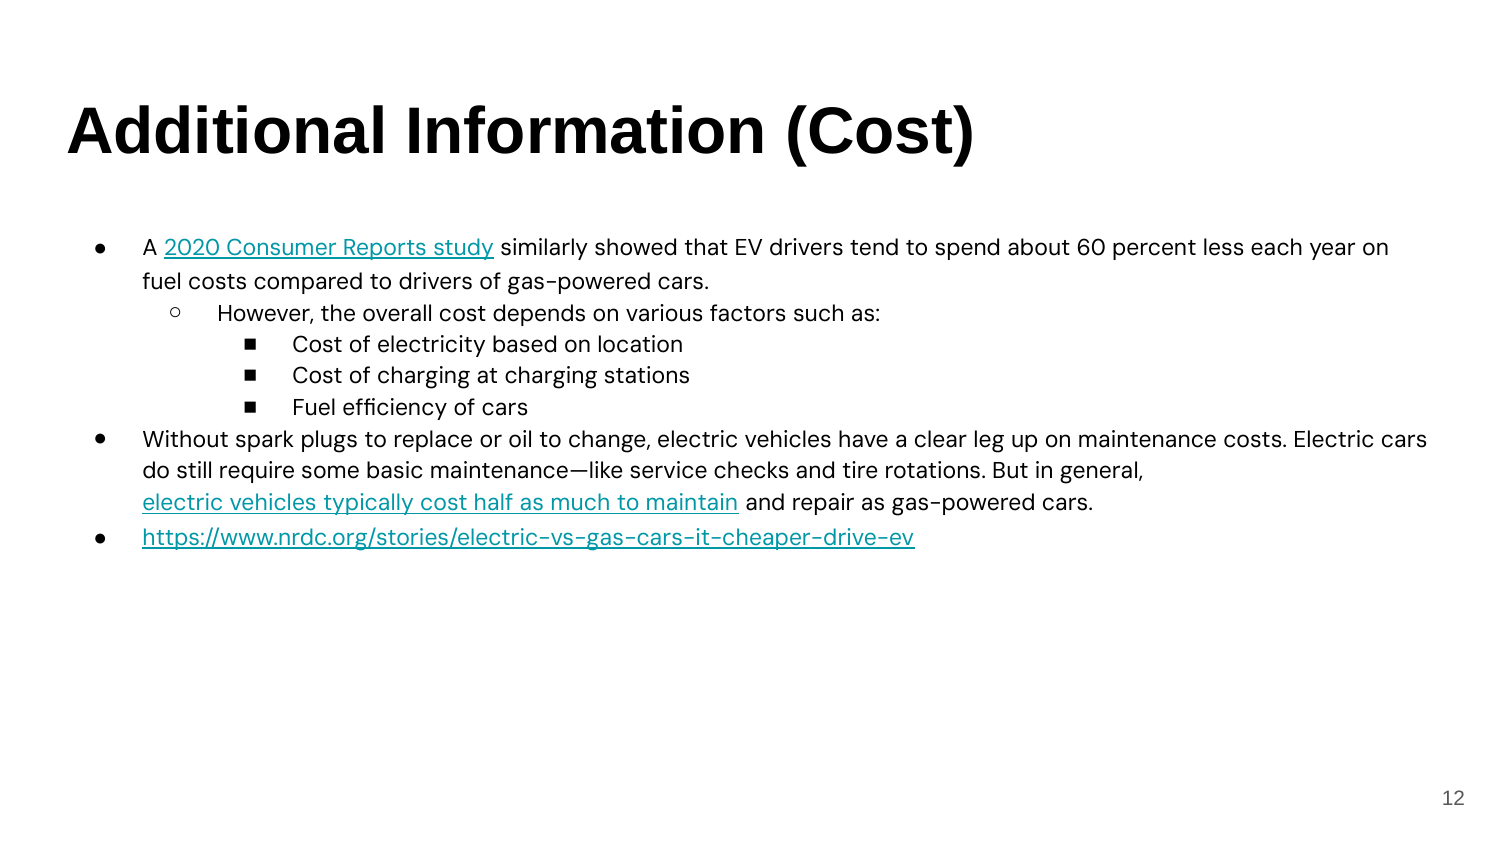

Additional Information (Cost)
A 2020 Consumer Reports study similarly showed that EV drivers tend to spend about 60 percent less each year on fuel costs compared to drivers of gas-powered cars.
However, the overall cost depends on various factors such as:
Cost of electricity based on location
Cost of charging at charging stations
Fuel efficiency of cars
Without spark plugs to replace or oil to change, electric vehicles have a clear leg up on maintenance costs. Electric cars do still require some basic maintenance—like service checks and tire rotations. But in general, electric vehicles typically cost half as much to maintain and repair as gas-powered cars.
https://www.nrdc.org/stories/electric-vs-gas-cars-it-cheaper-drive-ev
12